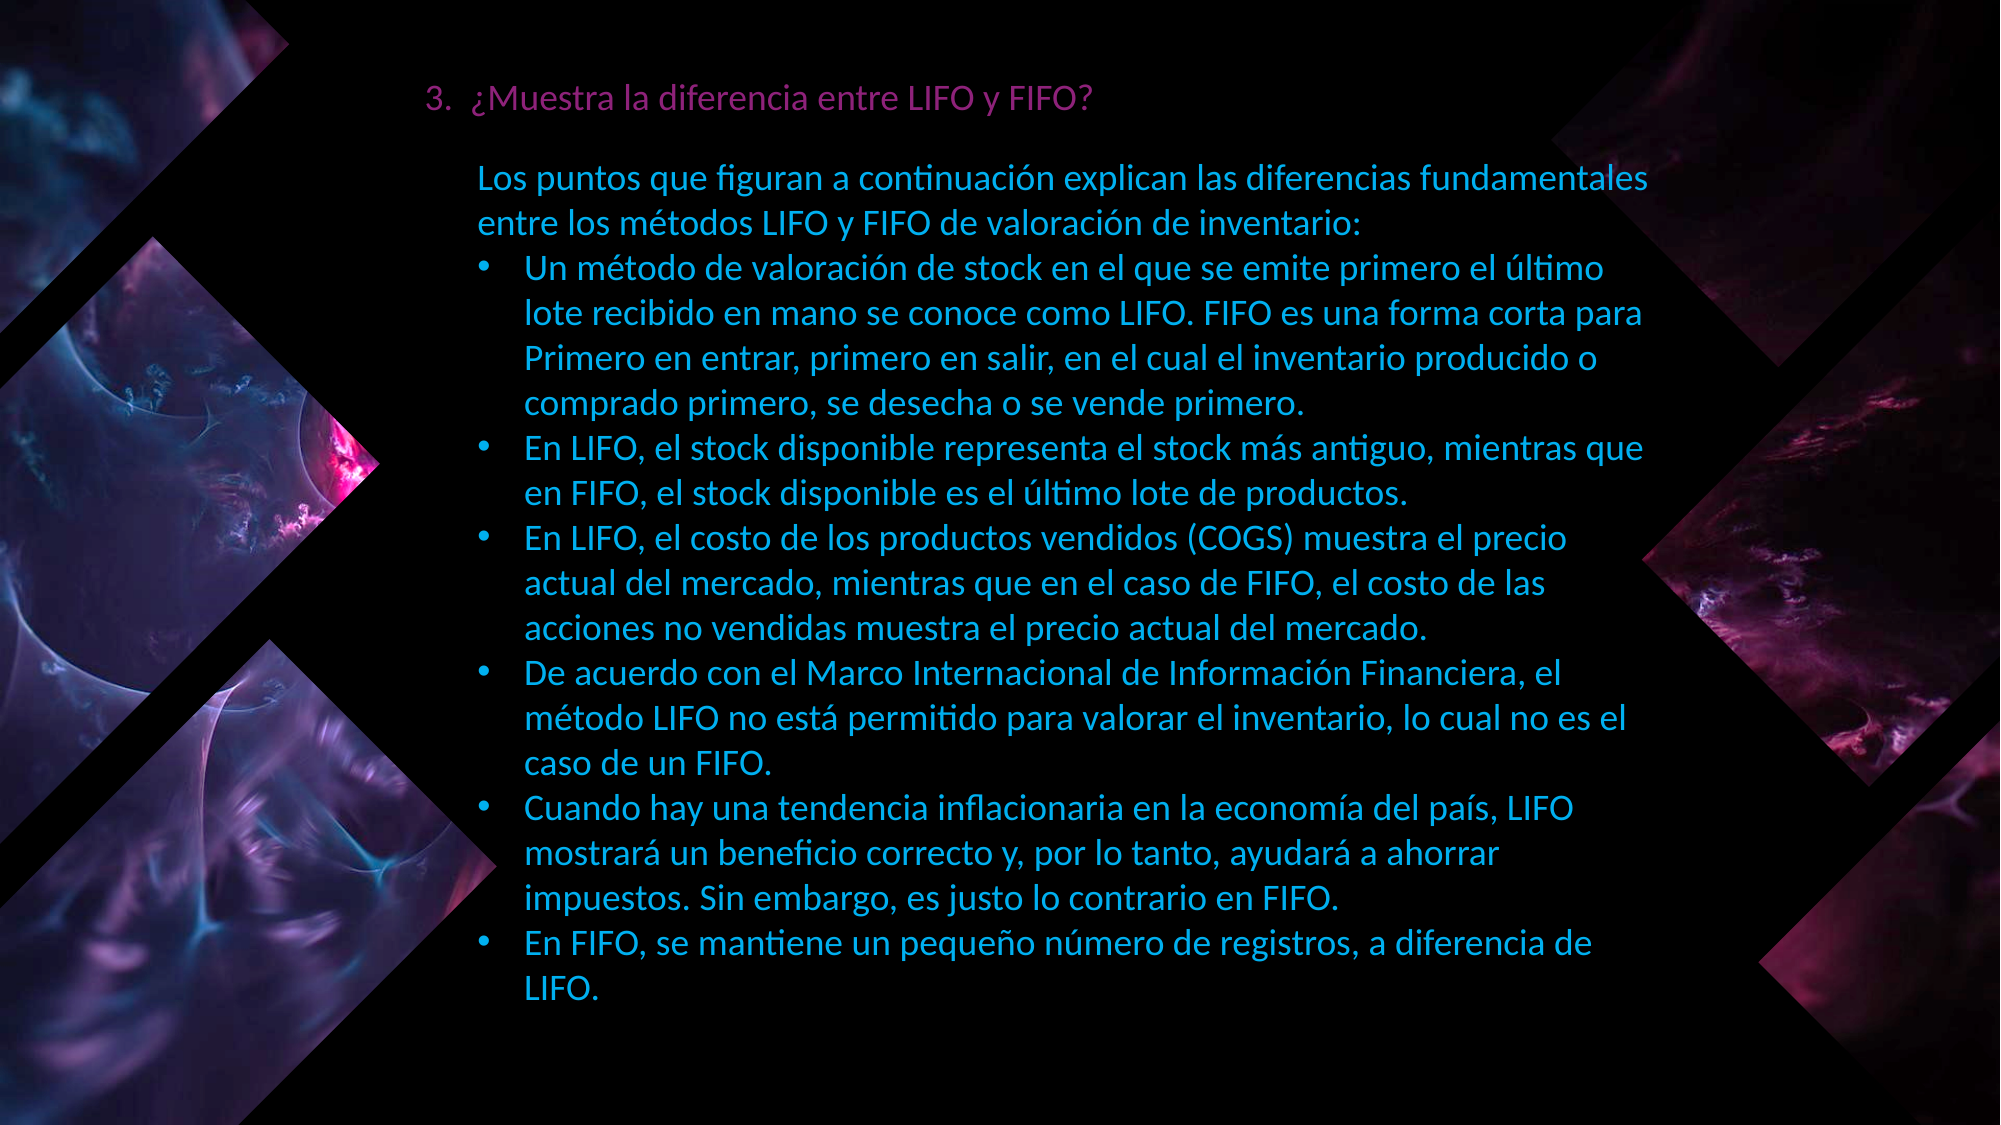

3.  ¿Muestra la diferencia entre LIFO y FIFO?
Los puntos que figuran a continuación explican las diferencias fundamentales entre los métodos LIFO y FIFO de valoración de inventario:
Un método de valoración de stock en el que se emite primero el último lote recibido en mano se conoce como LIFO. FIFO es una forma corta para Primero en entrar, primero en salir, en el cual el inventario producido o comprado primero, se desecha o se vende primero.
En LIFO, el stock disponible representa el stock más antiguo, mientras que en FIFO, el stock disponible es el último lote de productos.
En LIFO, el costo de los productos vendidos (COGS) muestra el precio actual del mercado, mientras que en el caso de FIFO, el costo de las acciones no vendidas muestra el precio actual del mercado.
De acuerdo con el Marco Internacional de Información Financiera, el método LIFO no está permitido para valorar el inventario, lo cual no es el caso de un FIFO.
Cuando hay una tendencia inflacionaria en la economía del país, LIFO mostrará un beneficio correcto y, por lo tanto, ayudará a ahorrar impuestos. Sin embargo, es justo lo contrario en FIFO.
En FIFO, se mantiene un pequeño número de registros, a diferencia de LIFO.